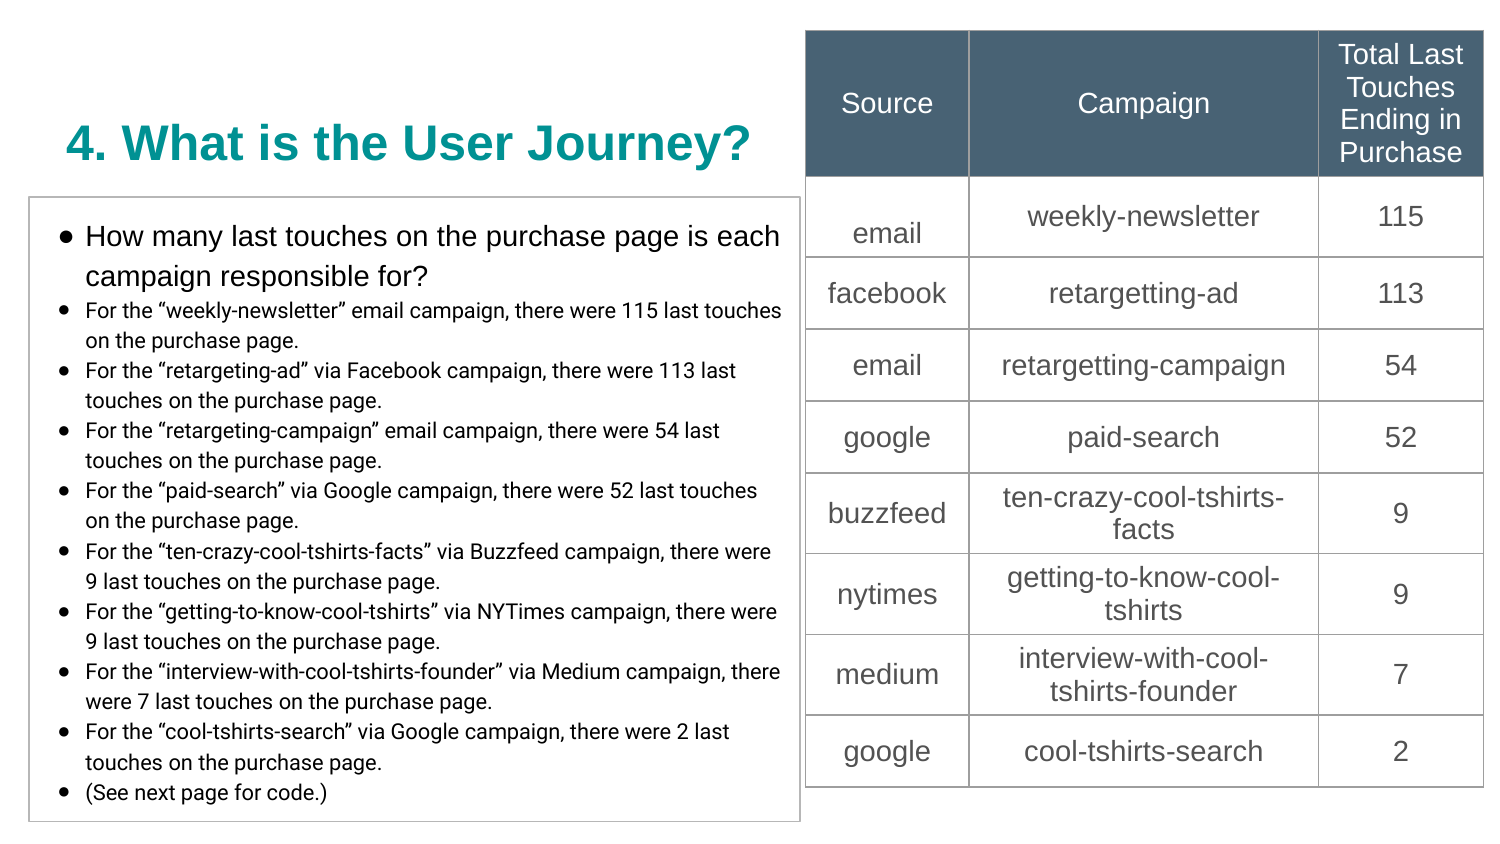

| Source | Campaign | Total Last Touches Ending in Purchase |
| --- | --- | --- |
| email | weekly-newsletter | 115 |
| facebook | retargetting-ad | 113 |
| email | retargetting-campaign | 54 |
| google | paid-search | 52 |
| buzzfeed | ten-crazy-cool-tshirts-facts | 9 |
| nytimes | getting-to-know-cool-tshirts | 9 |
| medium | interview-with-cool-tshirts-founder | 7 |
| google | cool-tshirts-search | 2 |
4. What is the User Journey?
How many last touches on the purchase page is each campaign responsible for?
For the “weekly-newsletter” email campaign, there were 115 last touches on the purchase page.
For the “retargeting-ad” via Facebook campaign, there were 113 last touches on the purchase page.
For the “retargeting-campaign” email campaign, there were 54 last touches on the purchase page.
For the “paid-search” via Google campaign, there were 52 last touches on the purchase page.
For the “ten-crazy-cool-tshirts-facts” via Buzzfeed campaign, there were 9 last touches on the purchase page.
For the “getting-to-know-cool-tshirts” via NYTimes campaign, there were 9 last touches on the purchase page.
For the “interview-with-cool-tshirts-founder” via Medium campaign, there were 7 last touches on the purchase page.
For the “cool-tshirts-search” via Google campaign, there were 2 last touches on the purchase page.
(See next page for code.)